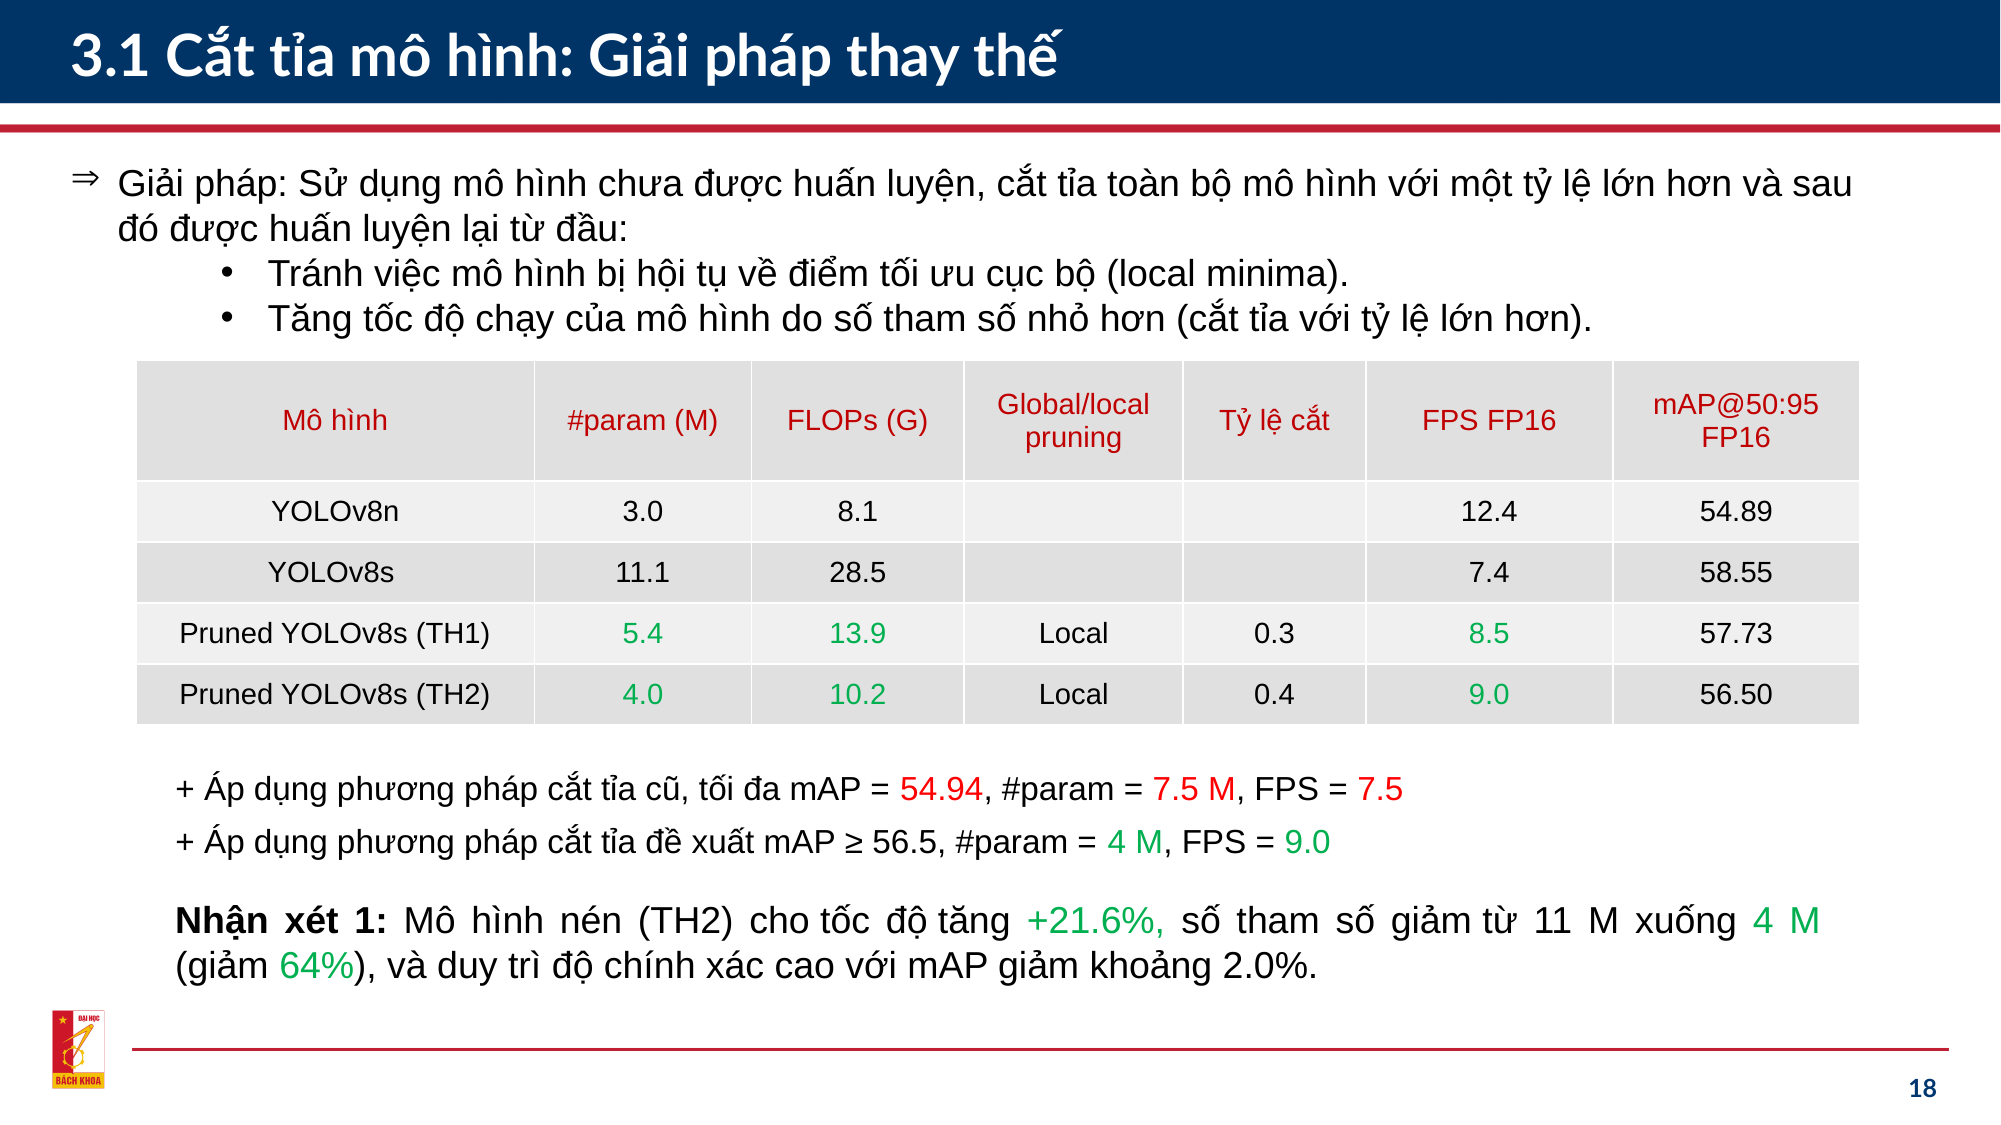

# 3.1 Cắt tỉa mô hình: Giải pháp thay thế
Giải pháp: Sử dụng mô hình chưa được huấn luyện, cắt tỉa toàn bộ mô hình với một tỷ lệ lớn hơn và sau đó được huấn luyện lại từ đầu:
Tránh việc mô hình bị hội tụ về điểm tối ưu cục bộ (local minima).
Tăng tốc độ chạy của mô hình do số tham số nhỏ hơn (cắt tỉa với tỷ lệ lớn hơn).
| Mô hình | #param (M) | FLOPs (G) | Global/local pruning | Tỷ lệ cắt | FPS FP16 | mAP@50:95 FP16 |
| --- | --- | --- | --- | --- | --- | --- |
| YOLOv8n | 3.0 | 8.1 |  |  | 12.4 | 54.89 |
| YOLOv8s | 11.1 | 28.5 |  |  | 7.4 | 58.55 |
| Pruned YOLOv8s (TH1) | 5.4 | 13.9 | Local | 0.3 | 8.5 | 57.73 |
| Pruned YOLOv8s (TH2) | 4.0 | 10.2 | Local | 0.4 | 9.0 | 56.50 |
+ Áp dụng phương pháp cắt tỉa cũ, tối đa mAP = 54.94, #param = 7.5 M, FPS = 7.5
+ Áp dụng phương pháp cắt tỉa đề xuất mAP ≥ 56.5, #param = 4 M, FPS = 9.0
Nhận xét 1: Mô hình nén (TH2) cho tốc độ tăng +21.6%, số tham số giảm từ 11 M xuống 4 M (giảm 64%), và duy trì độ chính xác cao với mAP giảm khoảng 2.0%.
18